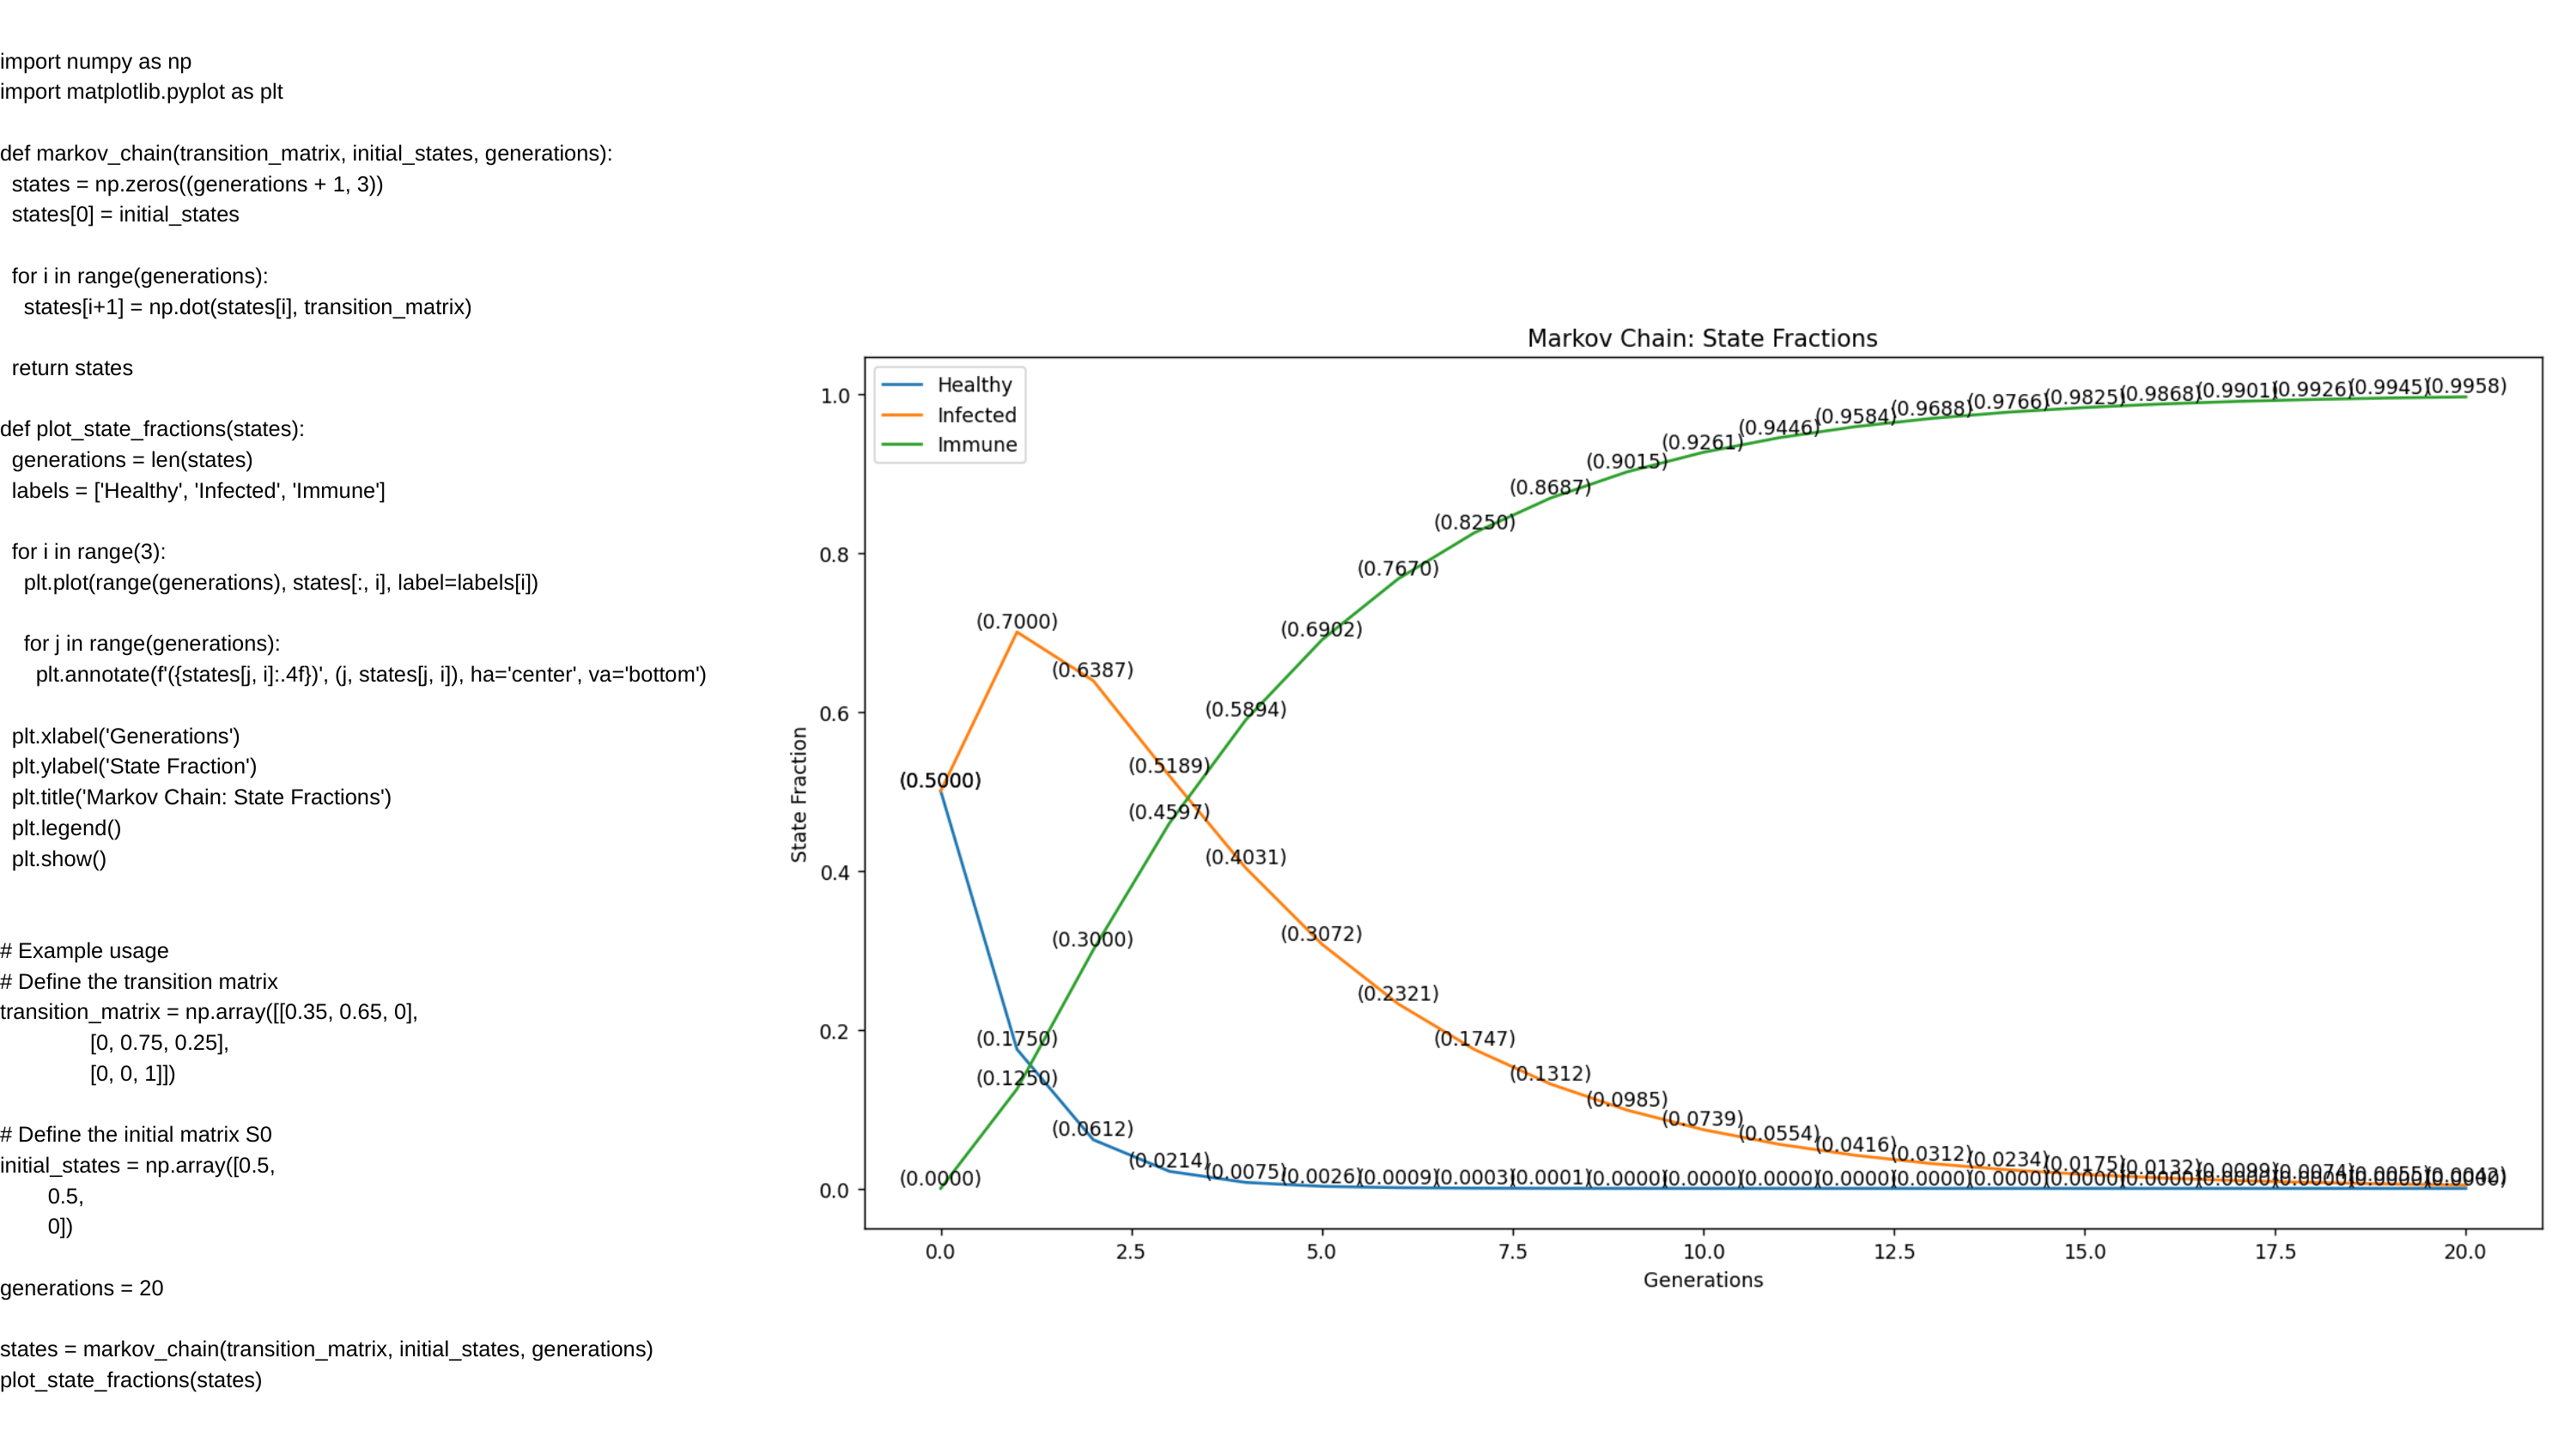

import numpy as np
import matplotlib.pyplot as plt

def markov_chain(transition_matrix, initial_states, generations):
  states = np.zeros((generations + 1, 3))
  states[0] = initial_states

  for i in range(generations):
    states[i+1] = np.dot(states[i], transition_matrix)

  return states

def plot_state_fractions(states):
  generations = len(states)
  labels = ['Healthy', 'Infected', 'Immune']

  for i in range(3):
    plt.plot(range(generations), states[:, i], label=labels[i])

    for j in range(generations):
      plt.annotate(f'({states[j, i]:.4f})', (j, states[j, i]), ha='center', va='bottom')

  plt.xlabel('Generations')
  plt.ylabel('State Fraction')
  plt.title('Markov Chain: State Fractions')
  plt.legend()
  plt.show()

# Example usage
# Define the transition matrix
transition_matrix = np.array([[0.35, 0.65, 0],
               [0, 0.75, 0.25],
               [0, 0, 1]])

# Define the initial matrix S0
initial_states = np.array([0.5,
        0.5,
        0])

generations = 20

states = markov_chain(transition_matrix, initial_states, generations)
plot_state_fractions(states)